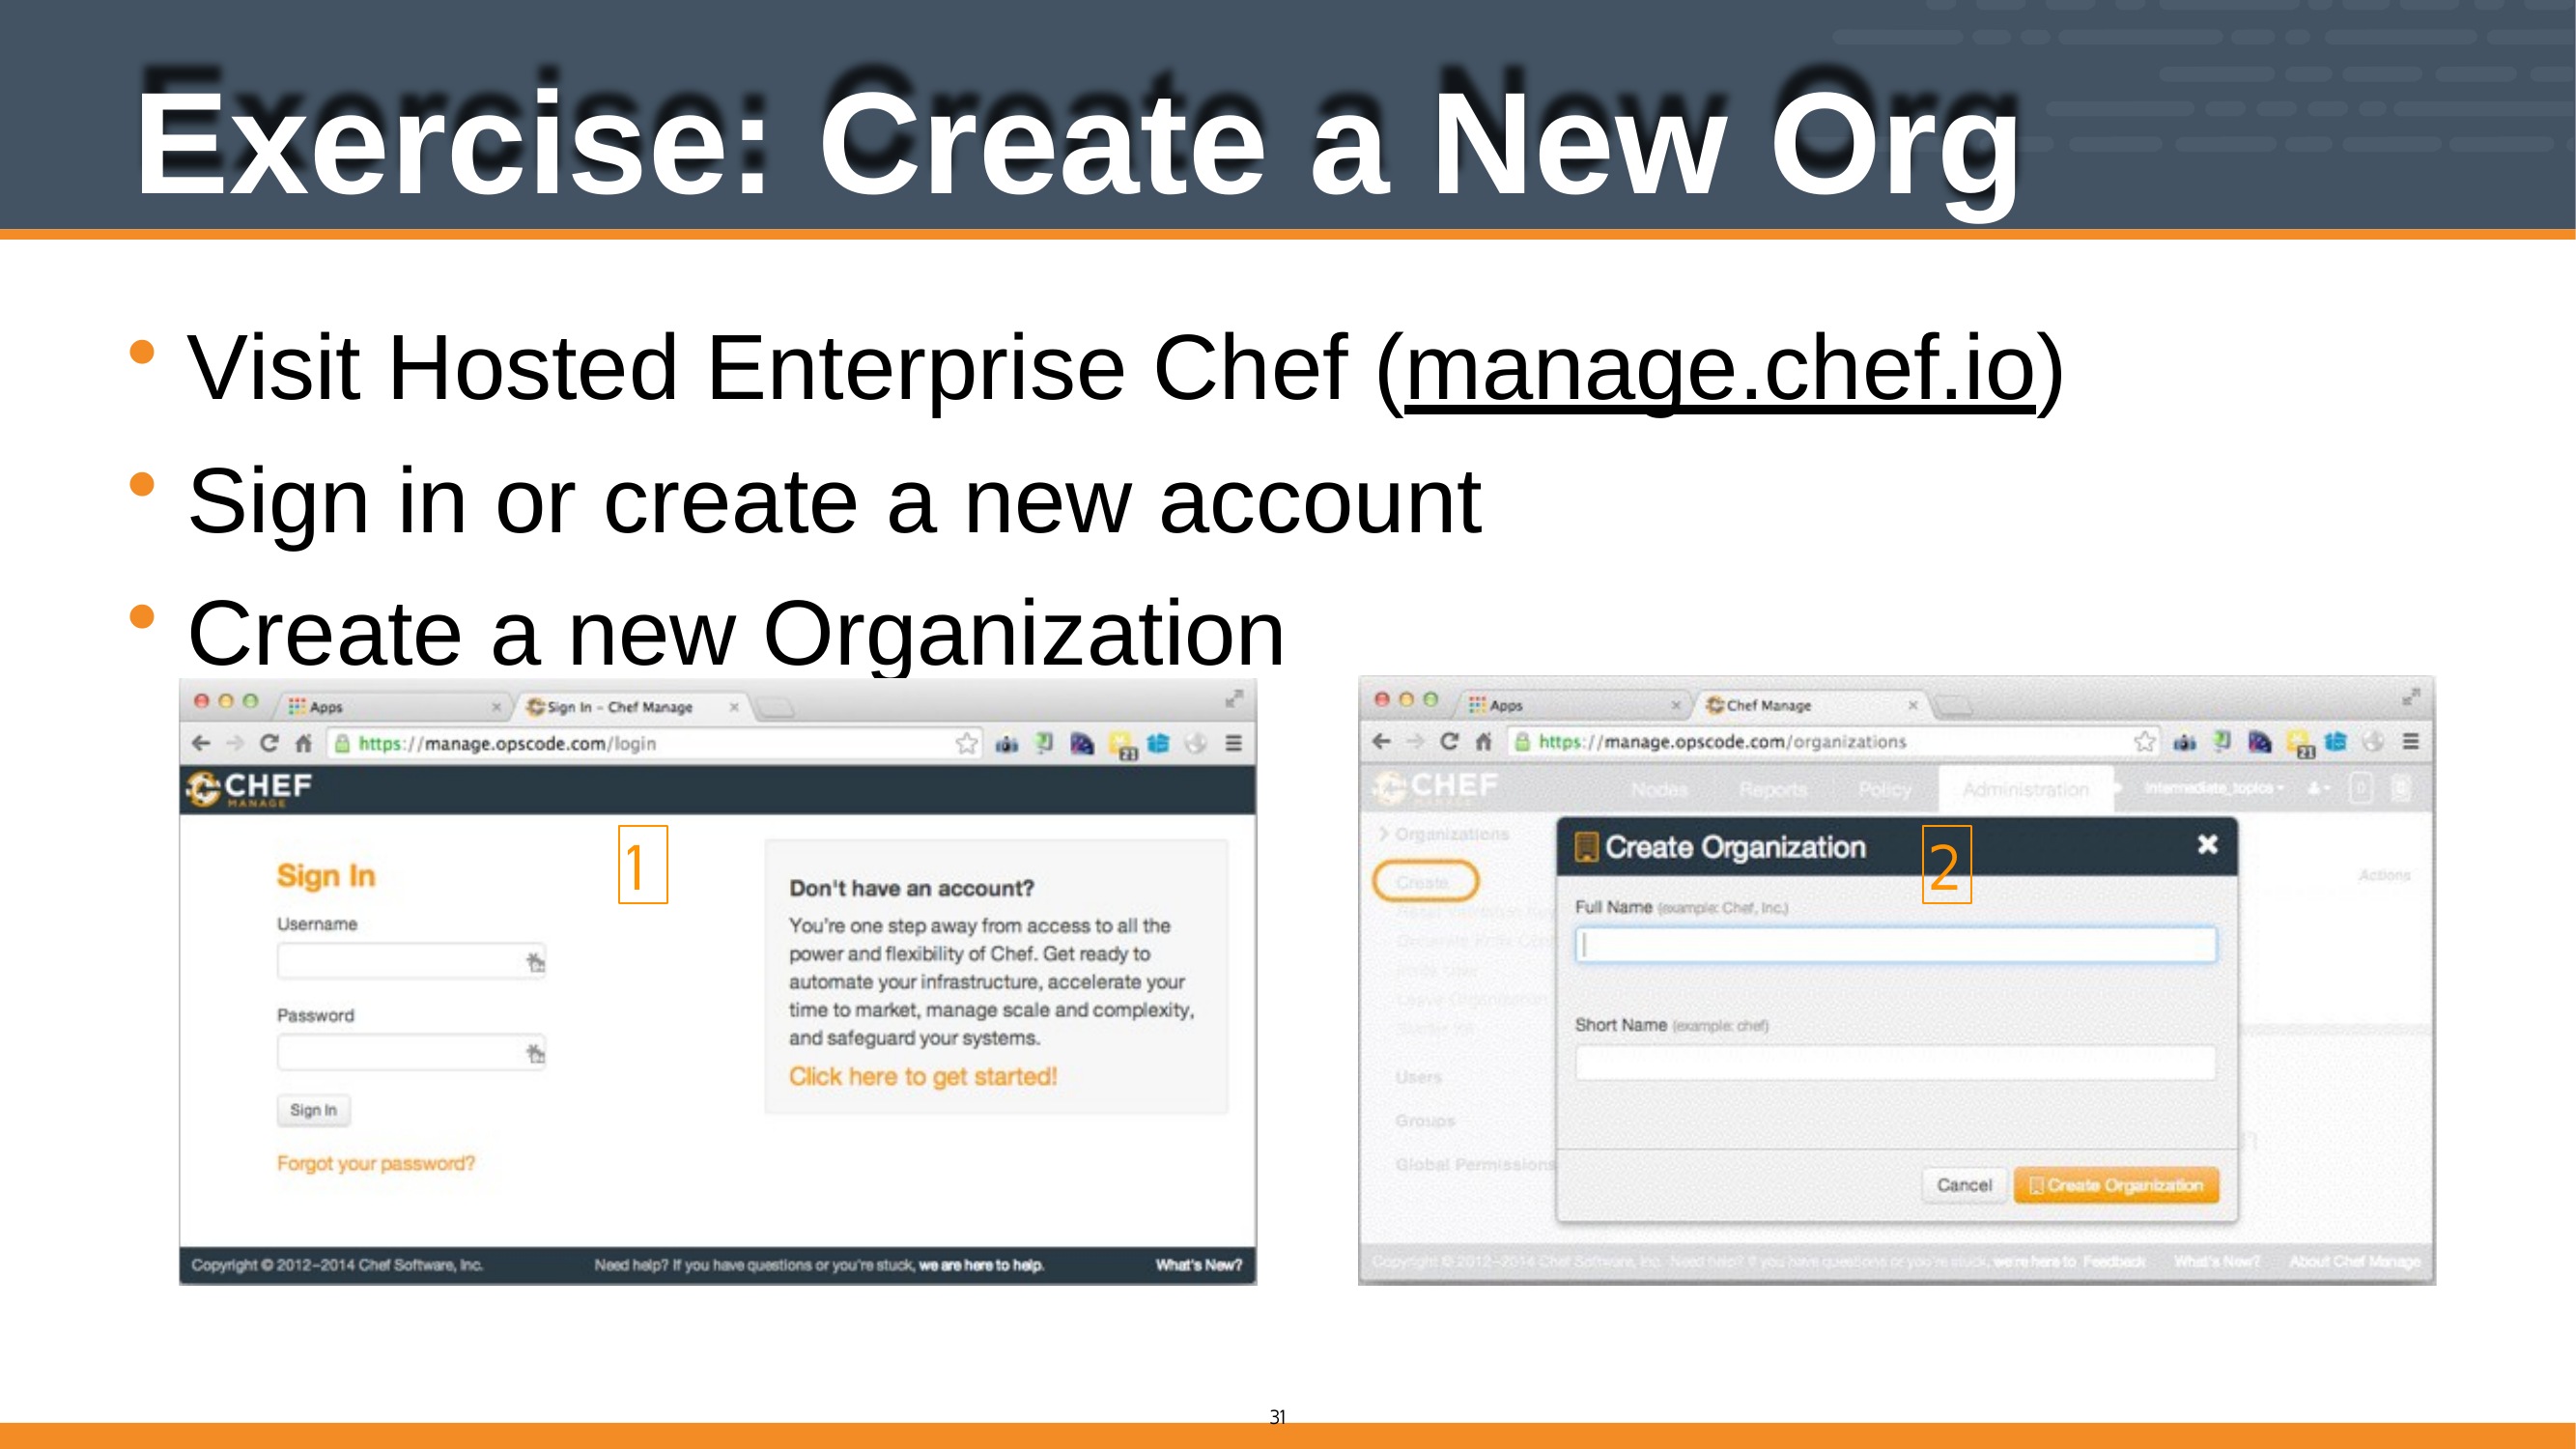

# Exercise: Create a New Org

Visit Hosted Enterprise Chef (manage.chef.io)
Sign in or create a new account
Create a new Organization

1
2
31